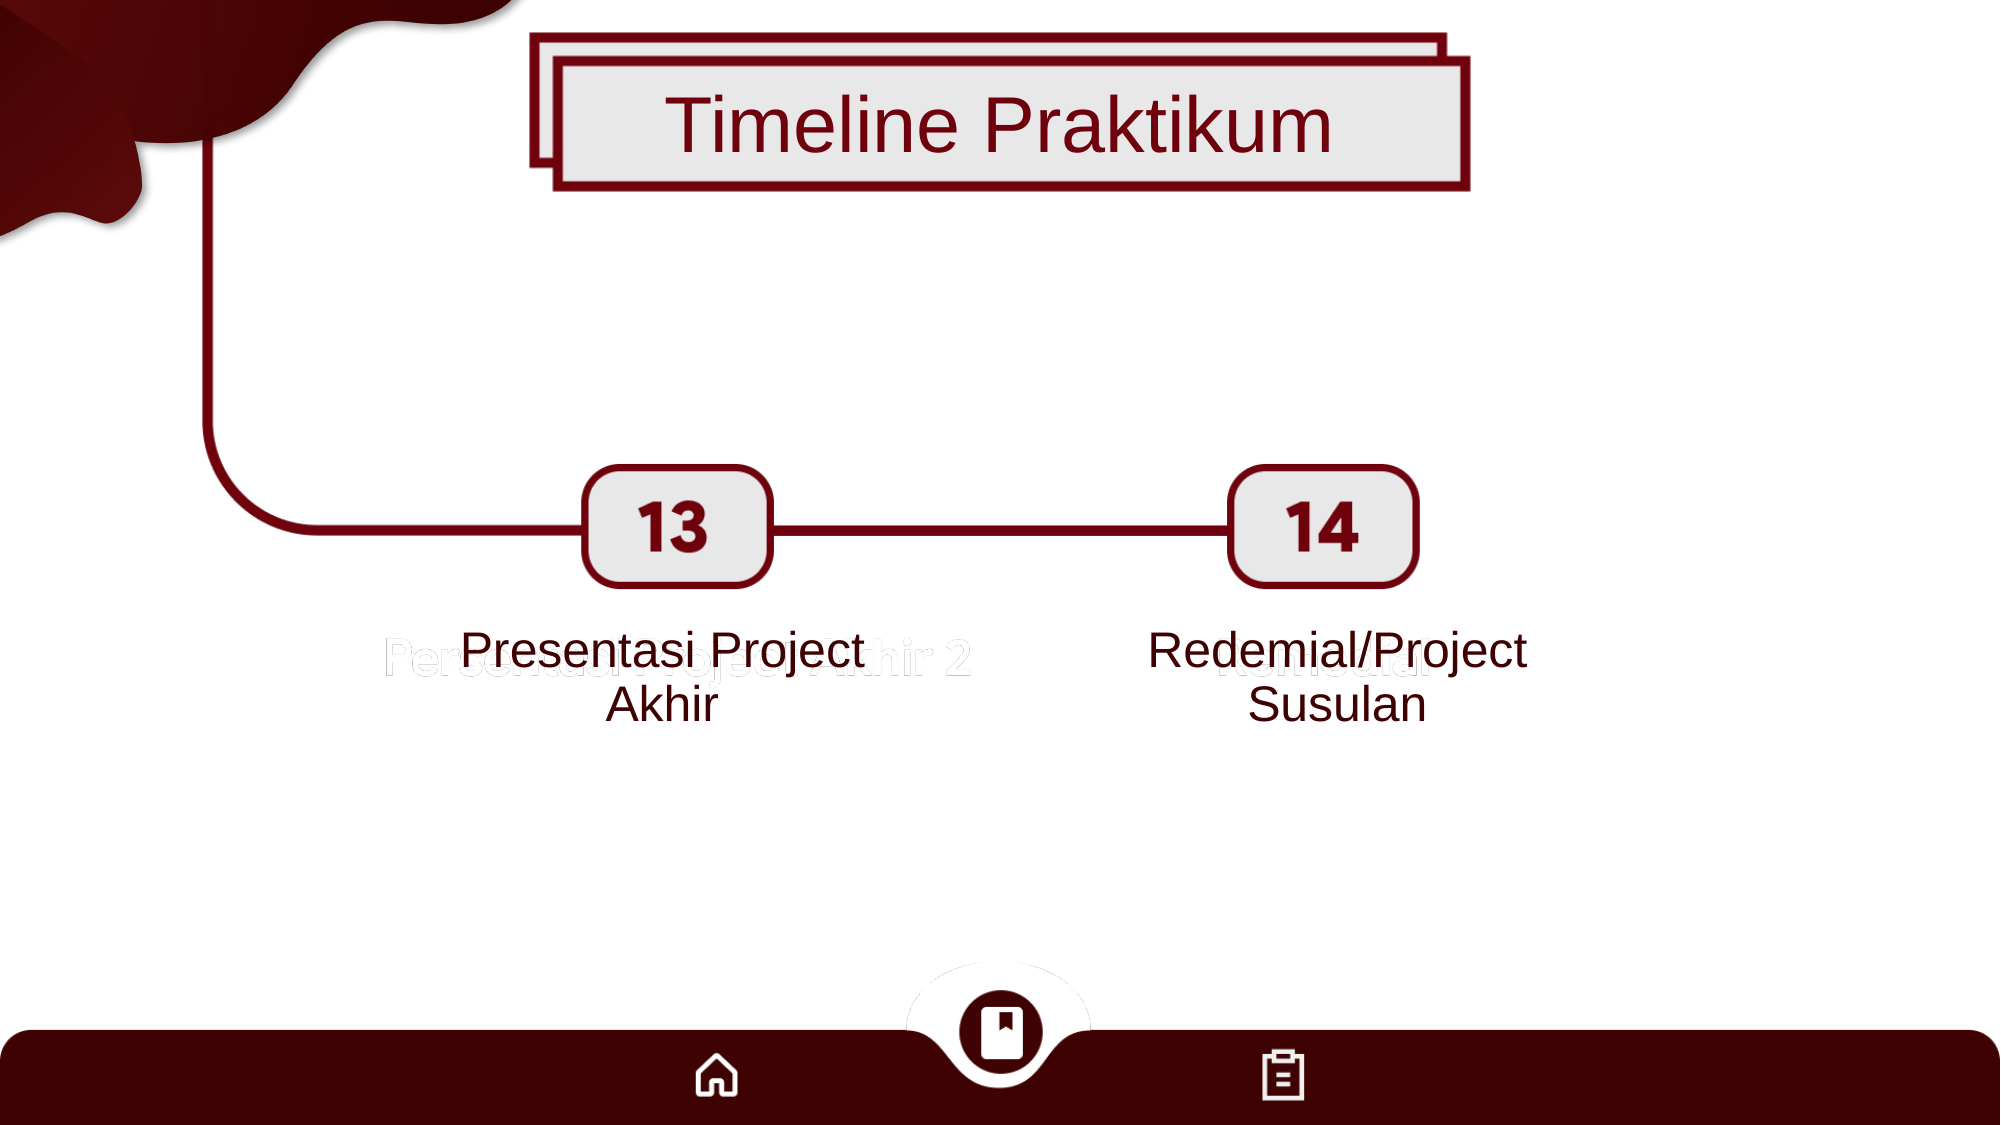

# Timeline Praktikum
Redemial/Project Susulan
Presentasi Project Akhir